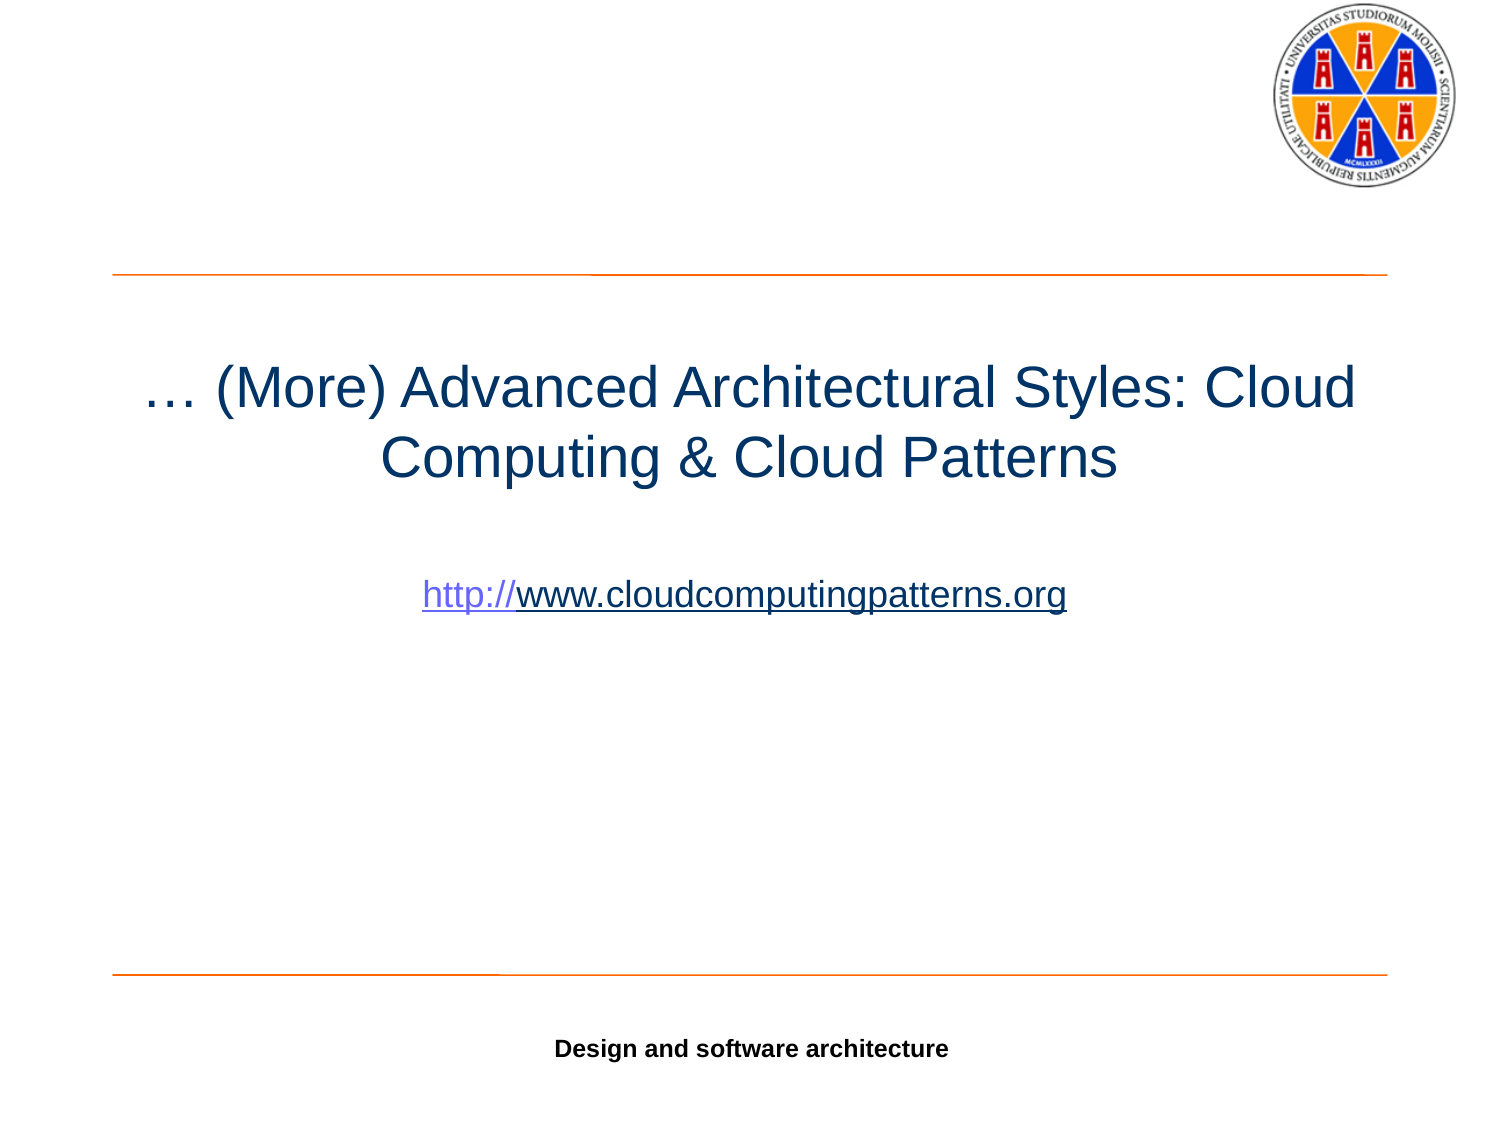

# … (More) Advanced Architectural Styles: Cloud Computing & Cloud Patterns
http://www.cloudcomputingpatterns.org
Design and software architecture